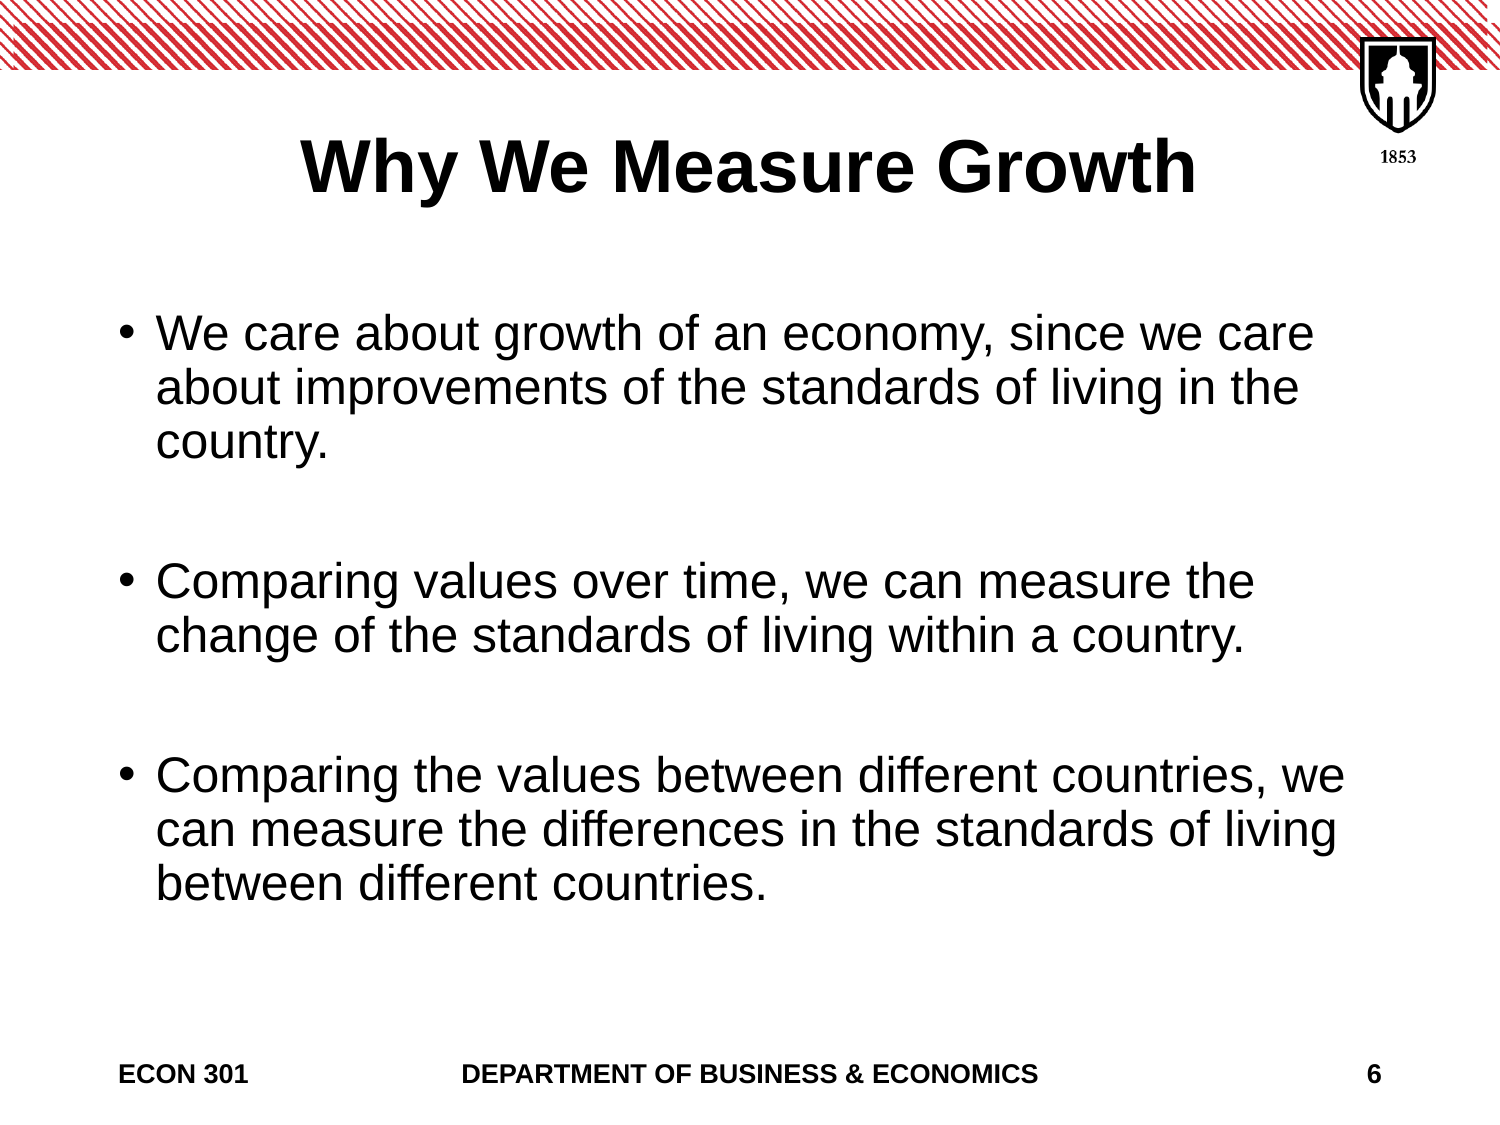

# Why We Measure Growth
We care about growth of an economy, since we care about improvements of the standards of living in the country.

Comparing values over time, we can measure the change of the standards of living within a country.

Comparing the values between different countries, we can measure the differences in the standards of living between different countries.

ECON 301
DEPARTMENT OF BUSINESS & ECONOMICS
6